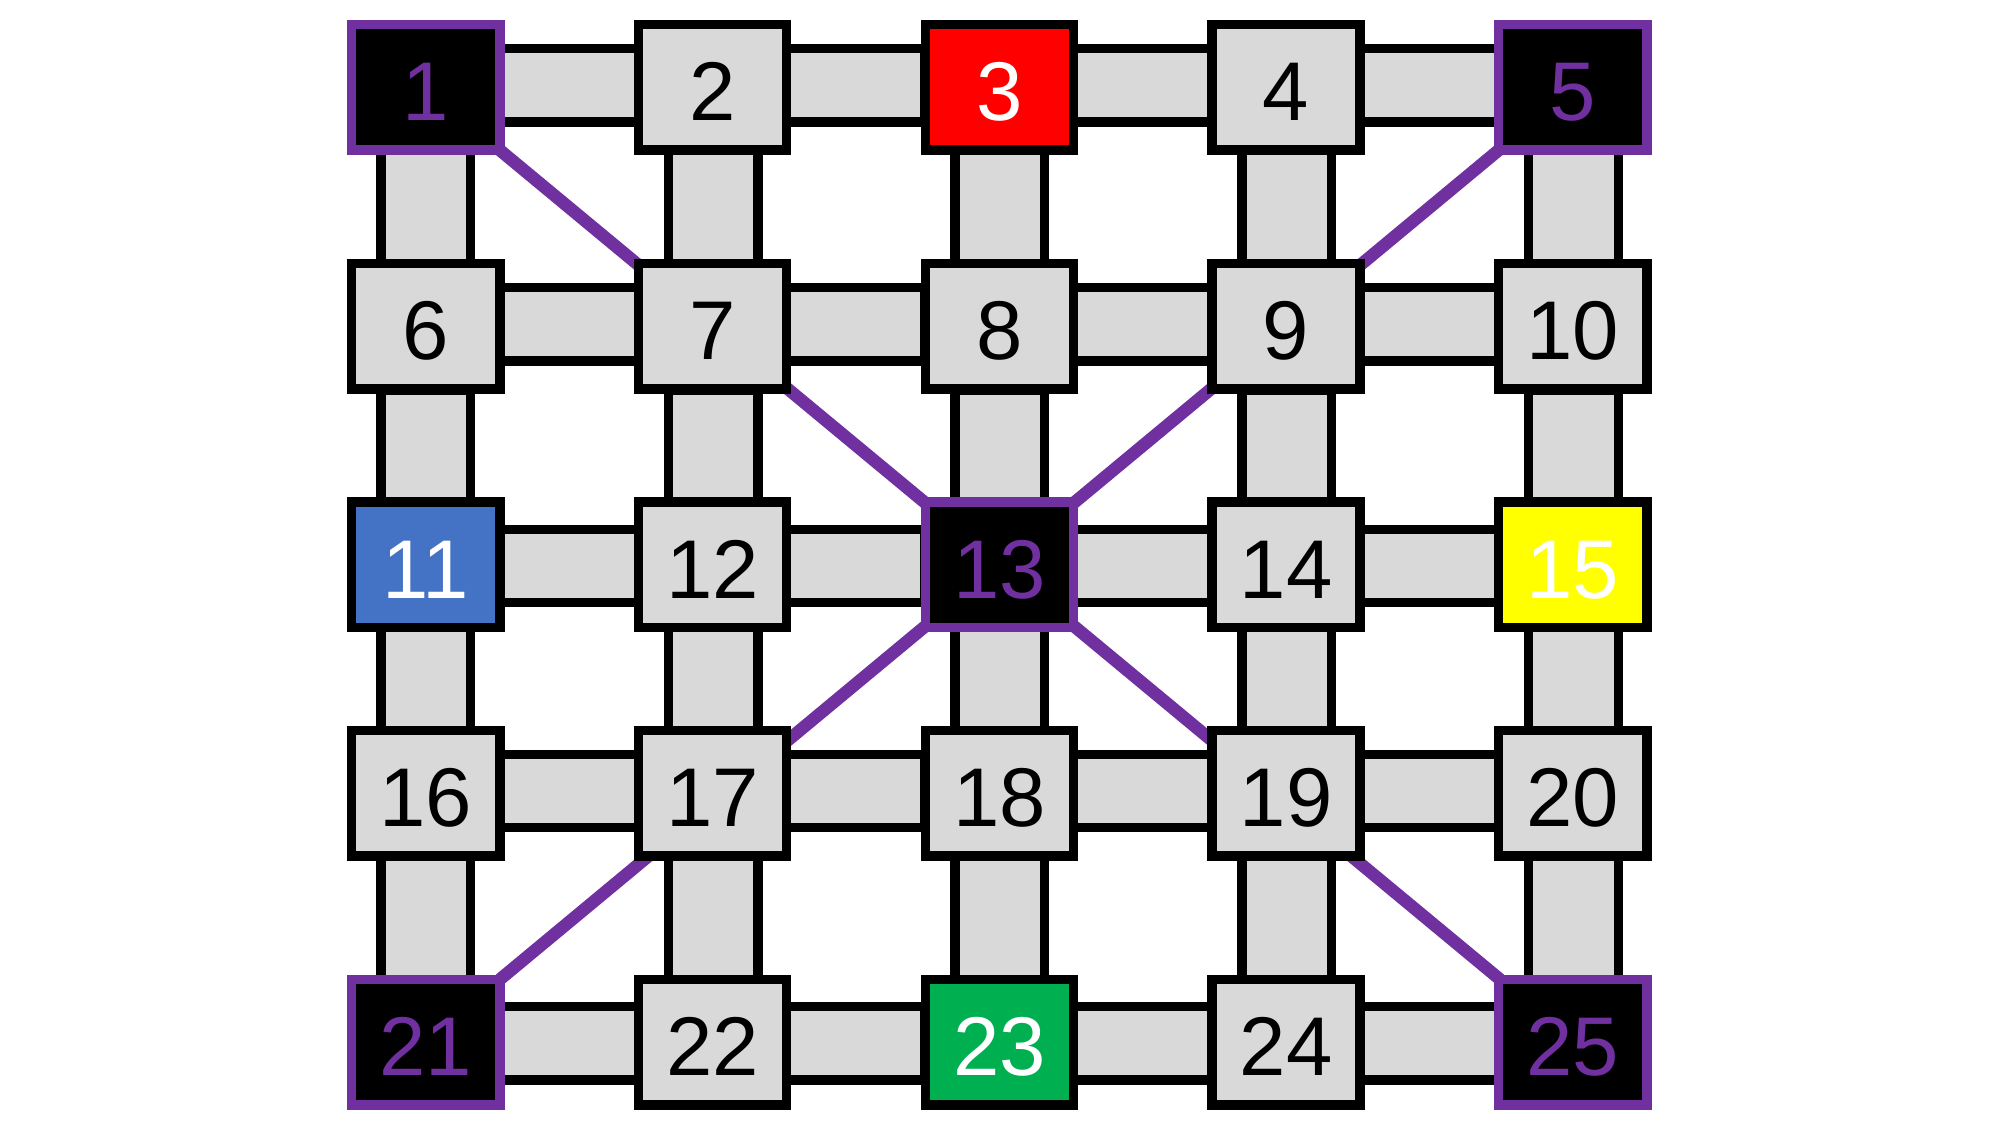

1
2
3
4
5

6
7
8
9
10

11
12
13
14
15

16
17
18
19
20

21
22
23
24
25